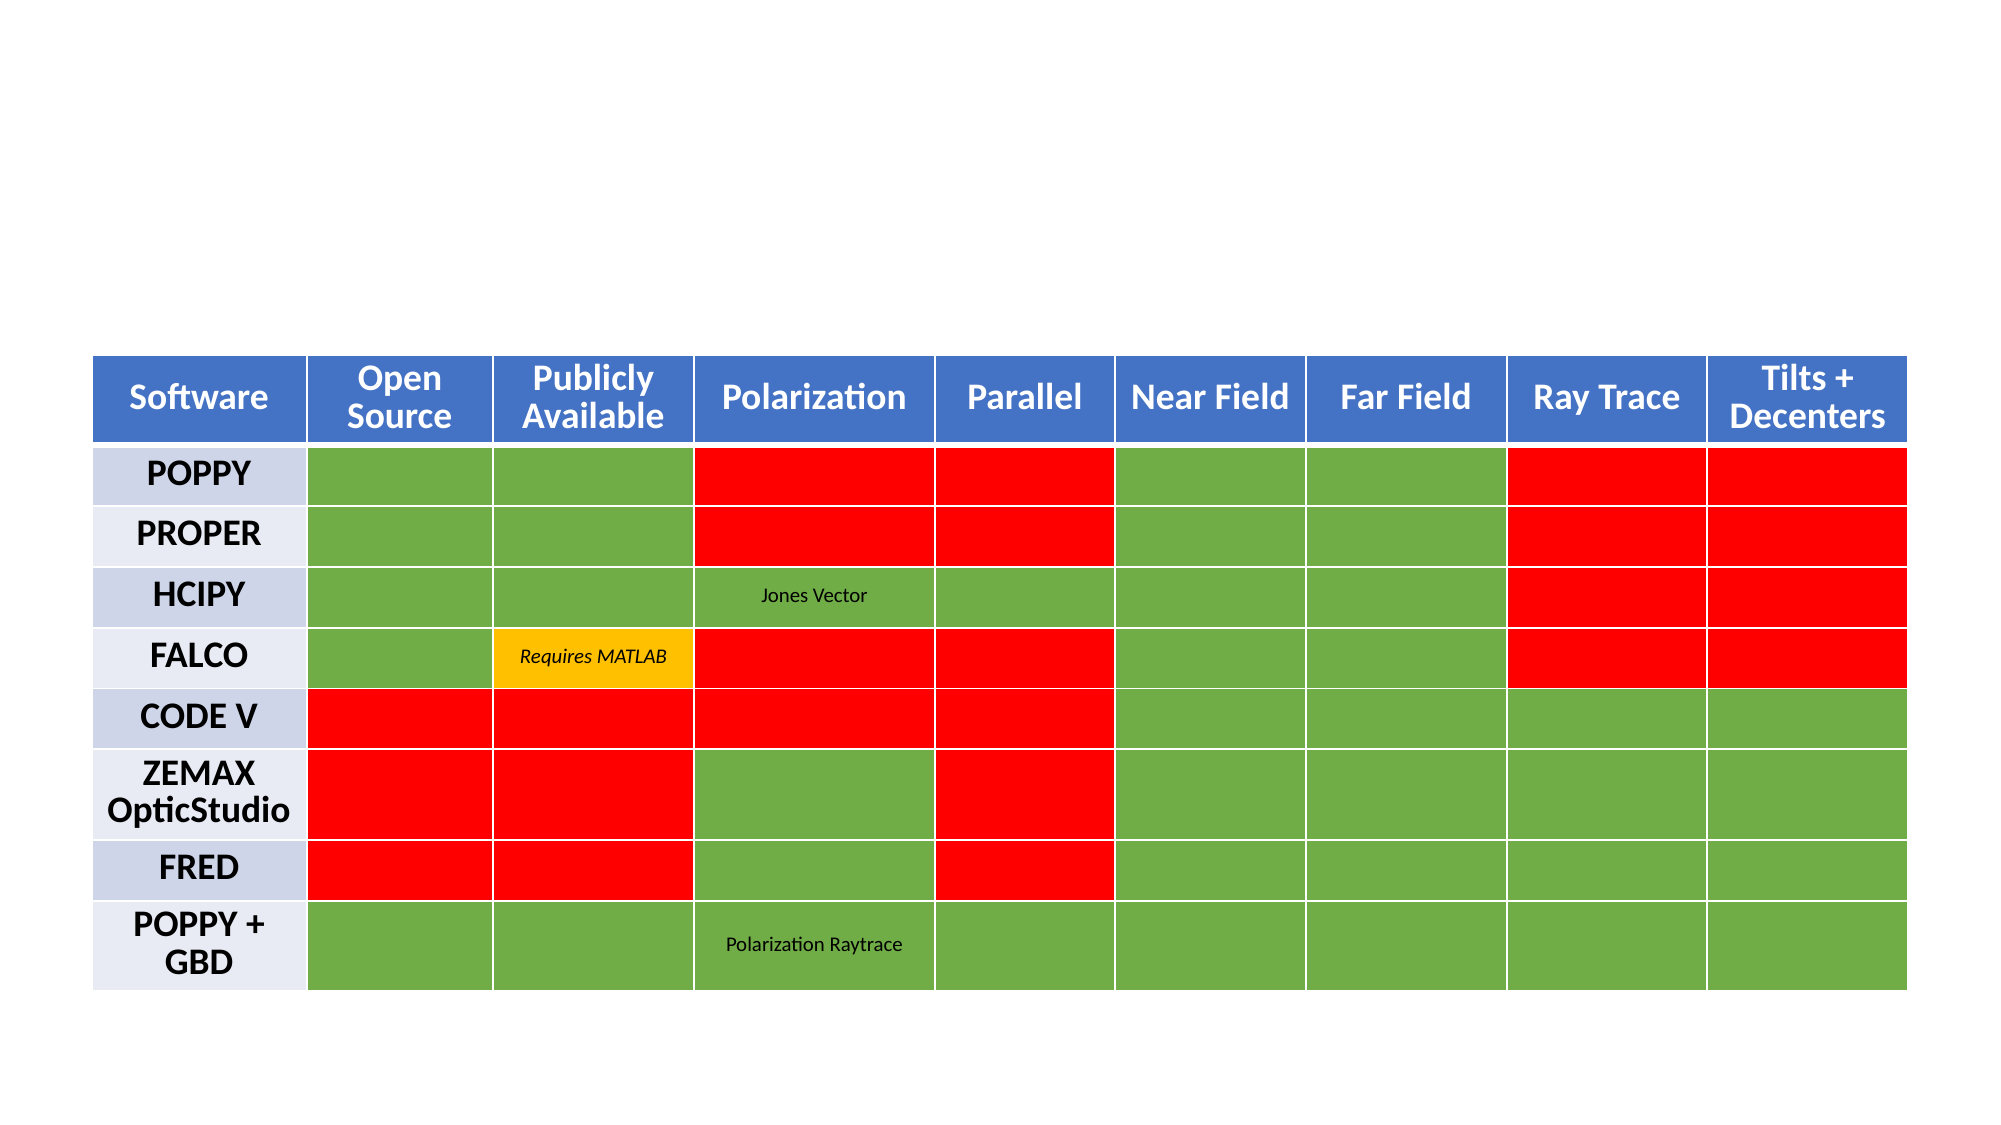

#
| Software | Open Source | Publicly Available | Polarization | Parallel | Near Field | Far Field | Ray Trace | Tilts + Decenters |
| --- | --- | --- | --- | --- | --- | --- | --- | --- |
| POPPY |  |  |  |  |  |  |  |  |
| PROPER |  |  |  |  |  |  |  |  |
| HCIPY |  |  | Jones Vector |  |  |  |  |  |
| FALCO |  | Requires MATLAB |  |  |  |  |  |  |
| CODE V |  |  |  |  |  |  |  |  |
| ZEMAX OpticStudio |  |  |  |  |  |  |  |  |
| FRED |  |  |  |  |  |  |  |  |
| POPPY + GBD |  |  | Polarization Raytrace |  |  |  |  |  |